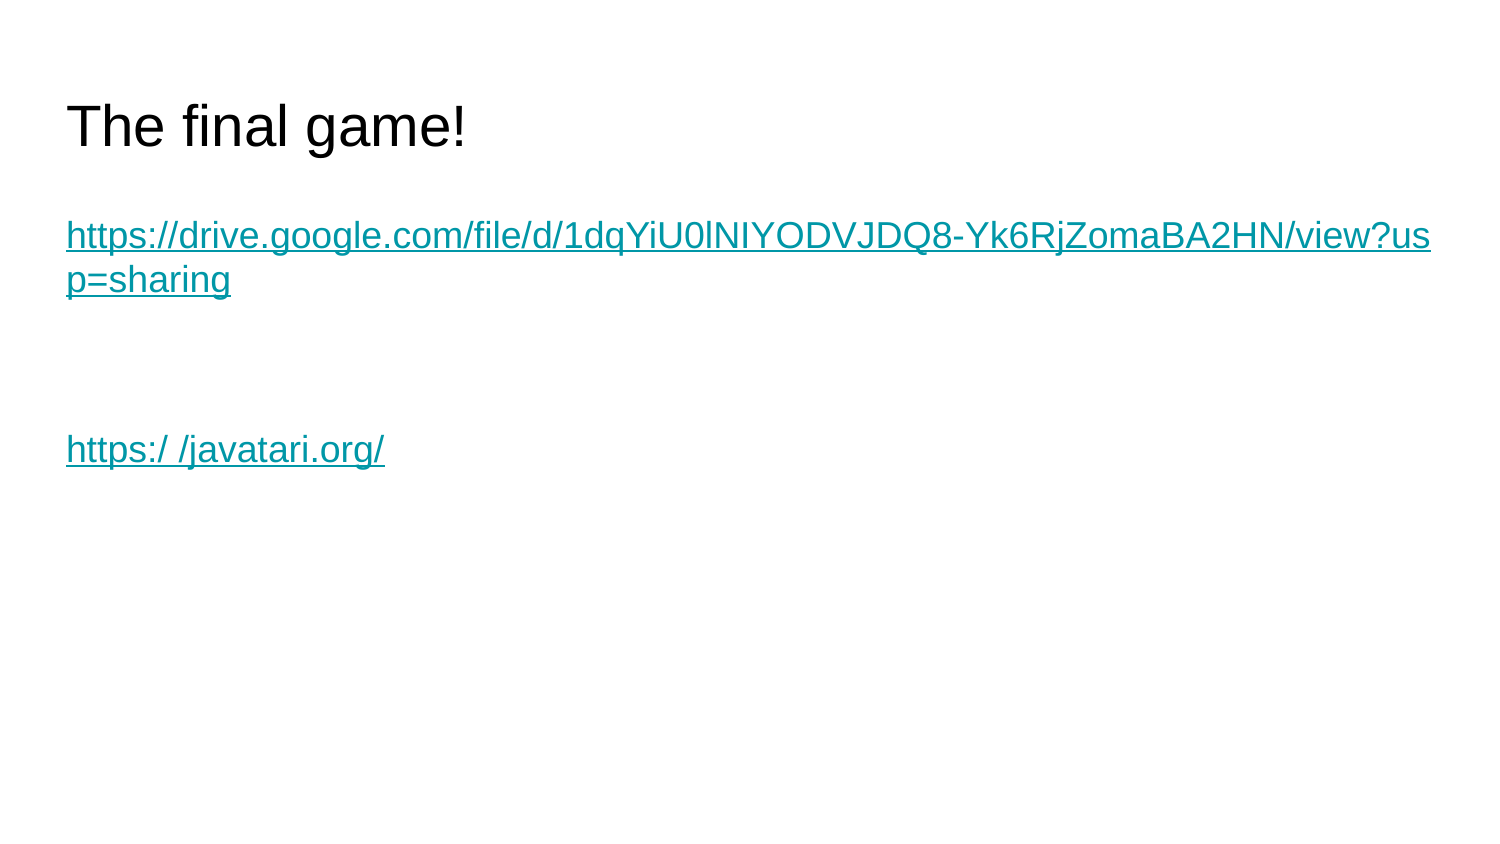

# The final game!
https://drive.google.com/file/d/1dqYiU0lNIYODVJDQ8-Yk6RjZomaBA2HN/view?usp=sharing

https:/ /javatari.org/